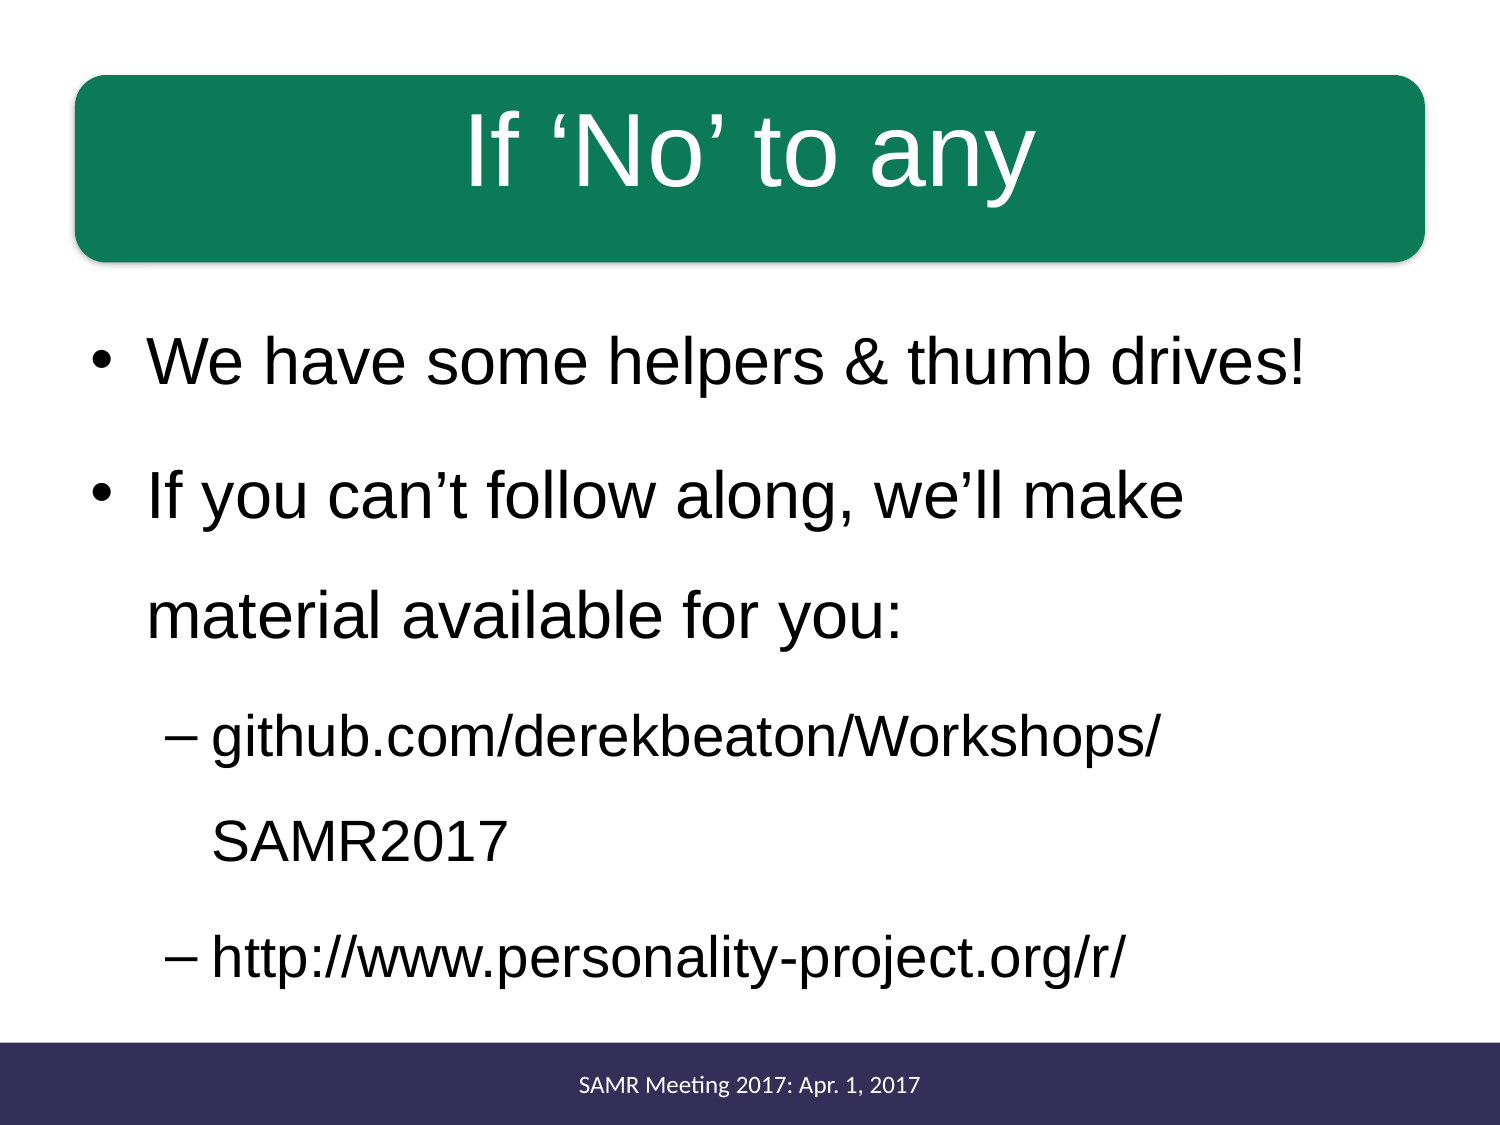

# If ‘No’ to any
We have some helpers & thumb drives!
If you can’t follow along, we’ll make material available for you:
github.com/derekbeaton/Workshops/SAMR2017
http://www.personality-project.org/r/